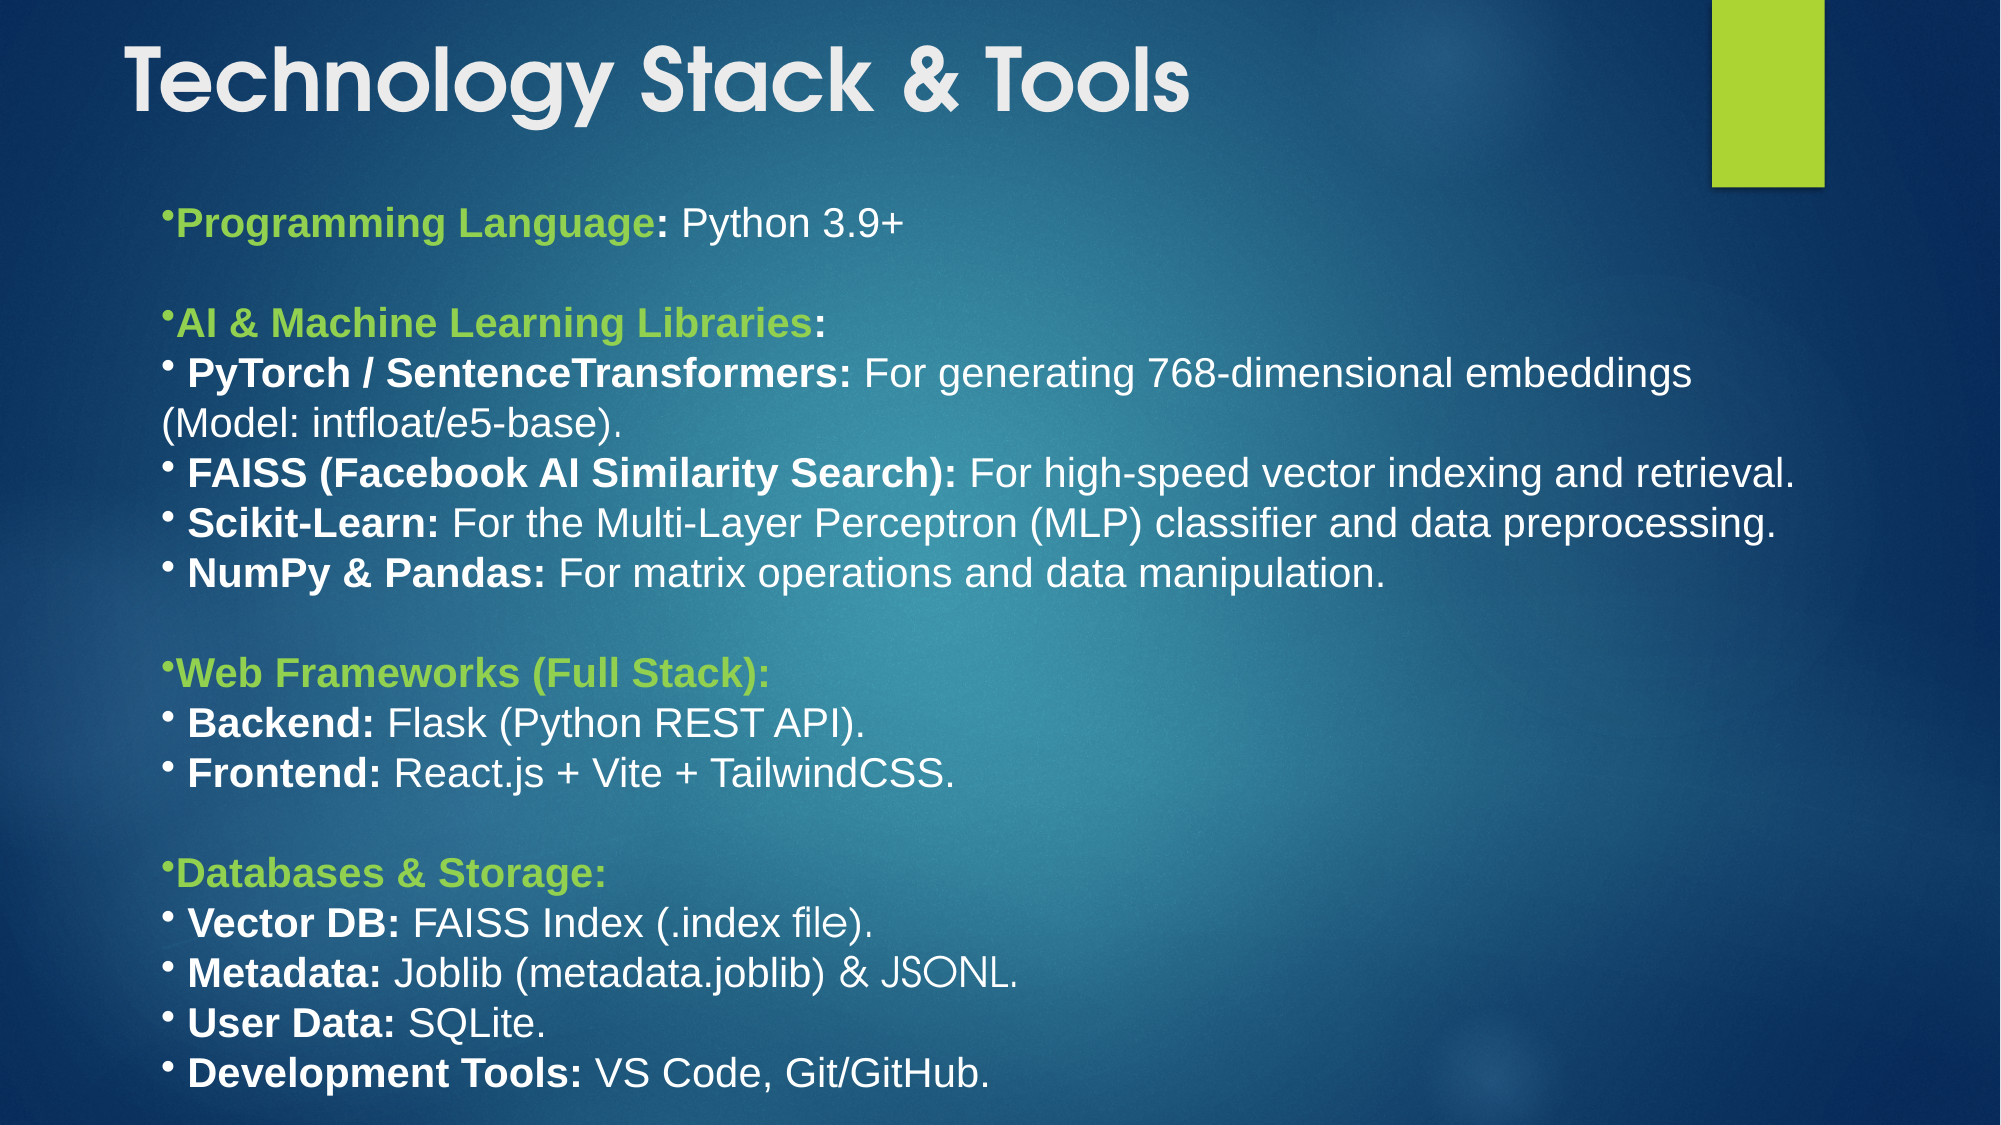

# Technology Stack & Tools
Programming Language: Python 3.9+

AI & Machine Learning Libraries:
 PyTorch / SentenceTransformers: For generating 768-dimensional embeddings (Model: intfloat/e5-base).
 FAISS (Facebook AI Similarity Search): For high-speed vector indexing and retrieval.
 Scikit-Learn: For the Multi-Layer Perceptron (MLP) classifier and data preprocessing.
 NumPy & Pandas: For matrix operations and data manipulation.

Web Frameworks (Full Stack):
 Backend: Flask (Python REST API).
 Frontend: React.js + Vite + TailwindCSS.

Databases & Storage:
 Vector DB: FAISS Index (.index file).
 Metadata: Joblib (metadata.joblib) & JSONL.
 User Data: SQLite.
 Development Tools: VS Code, Git/GitHub.